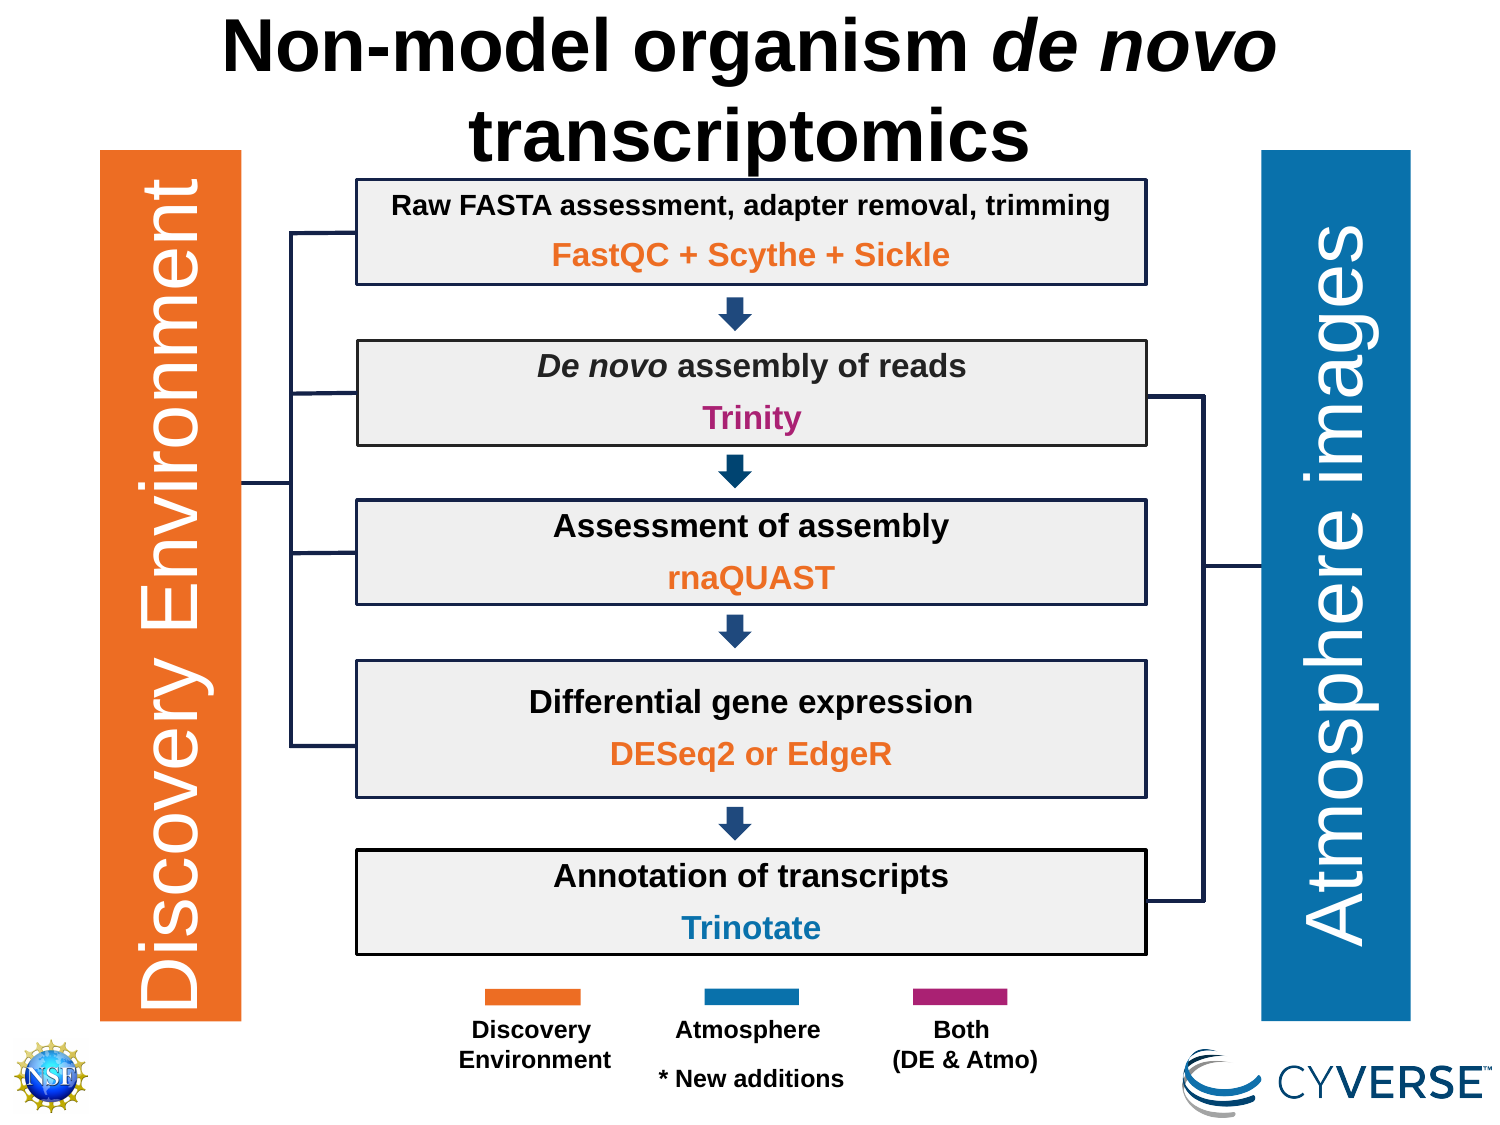

# Non-model organism de novo transcriptomics

Raw FASTA assessment, adapter removal, trimming
FastQC + Scythe + Sickle

De novo assembly of reads
Trinity

Assessment of assembly
rnaQUAST
Atmosphere images
Discovery Environment

Differential gene expression
DESeq2 or EdgeR

Annotation of transcripts
Trinotate

Atmosphere
Both
(DE & Atmo)
Discovery
Environment
* New additions